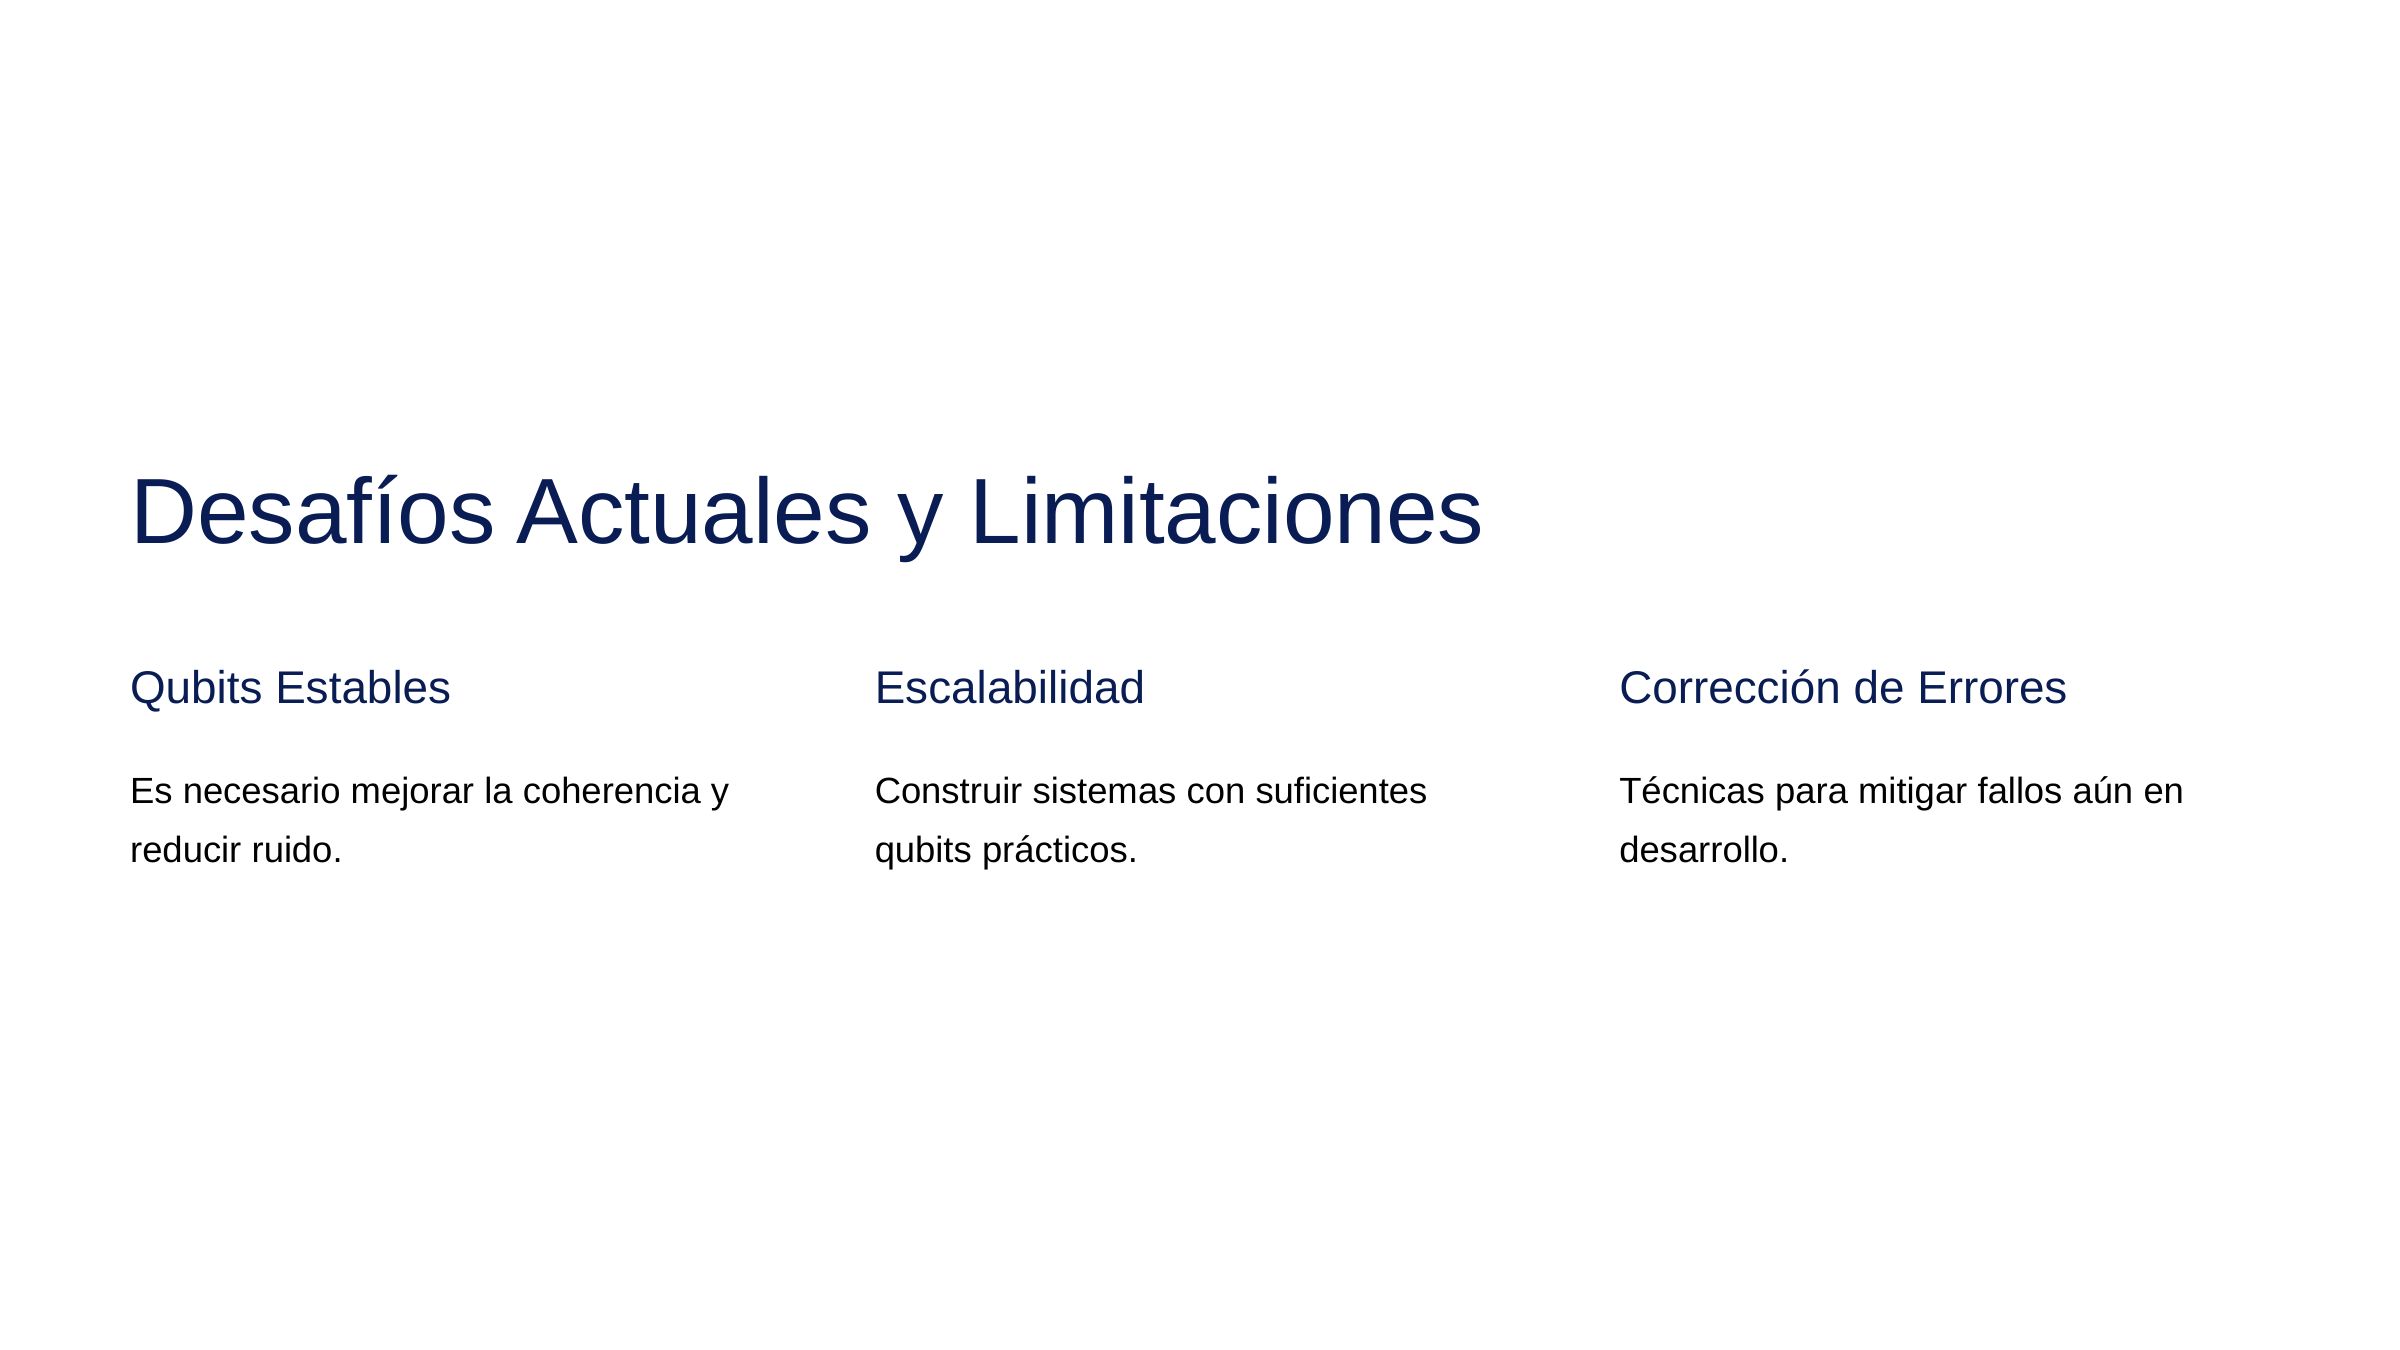

Desafíos Actuales y Limitaciones
Qubits Estables
Escalabilidad
Corrección de Errores
Es necesario mejorar la coherencia y reducir ruido.
Construir sistemas con suficientes qubits prácticos.
Técnicas para mitigar fallos aún en desarrollo.